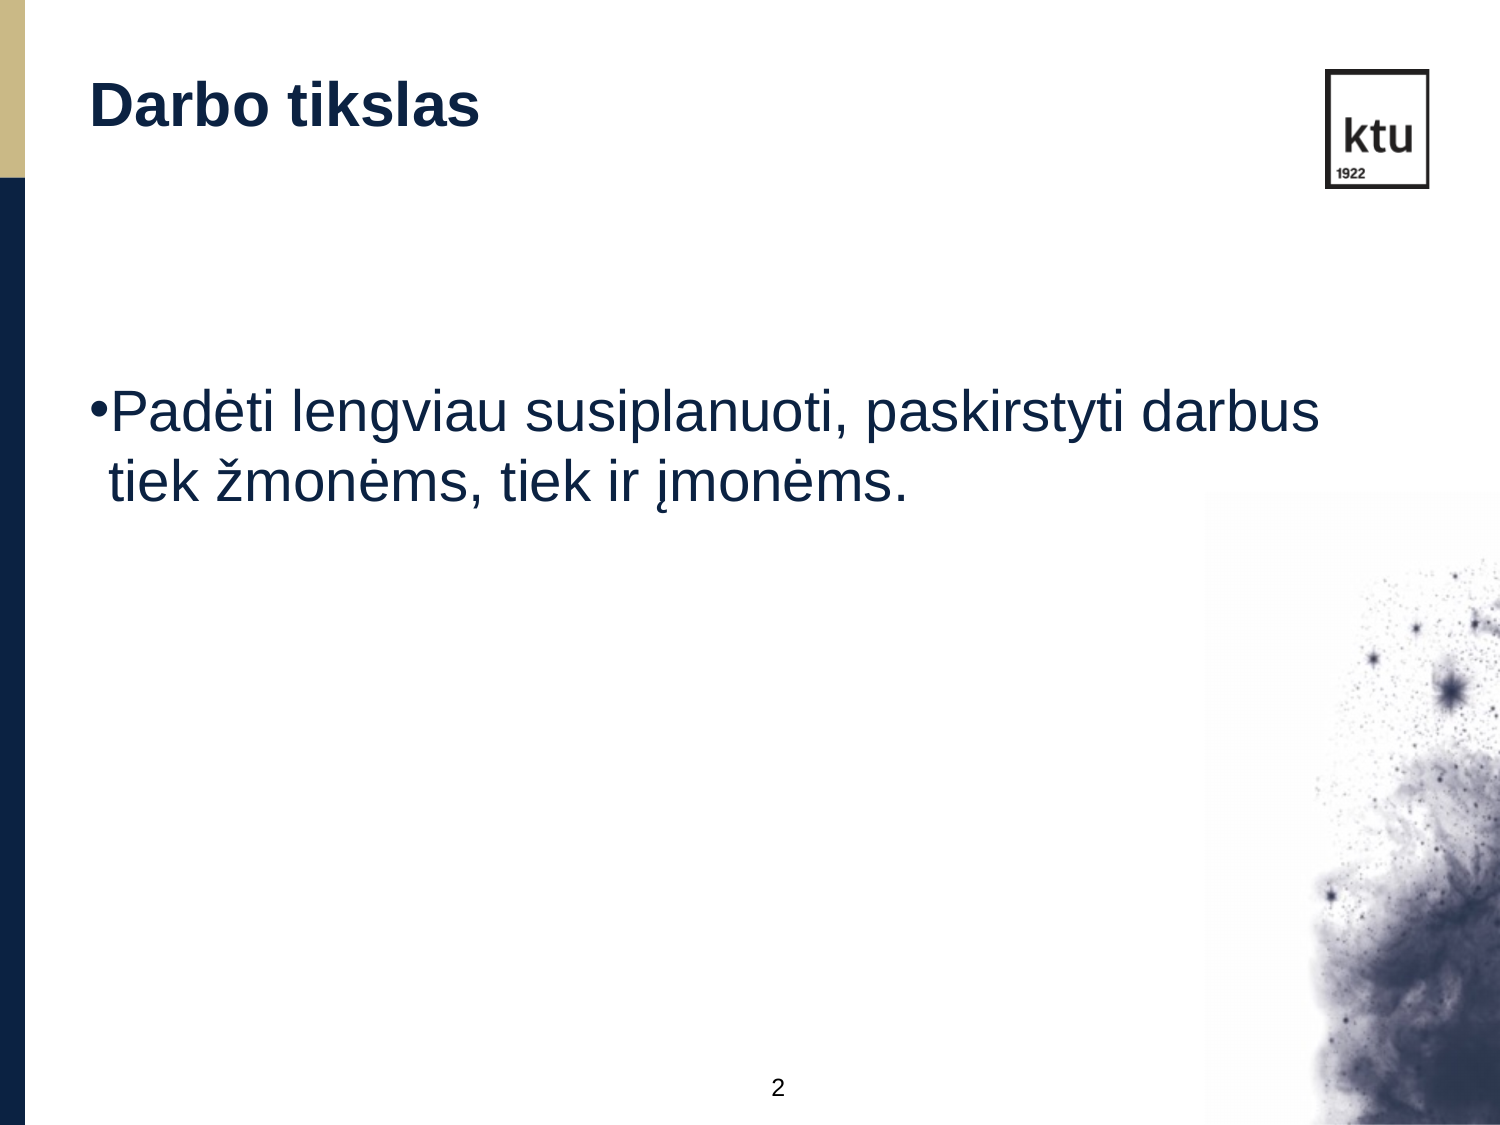

Darbo tikslas
Padėti lengviau susiplanuoti, paskirstyti darbus tiek žmonėms, tiek ir įmonėms.